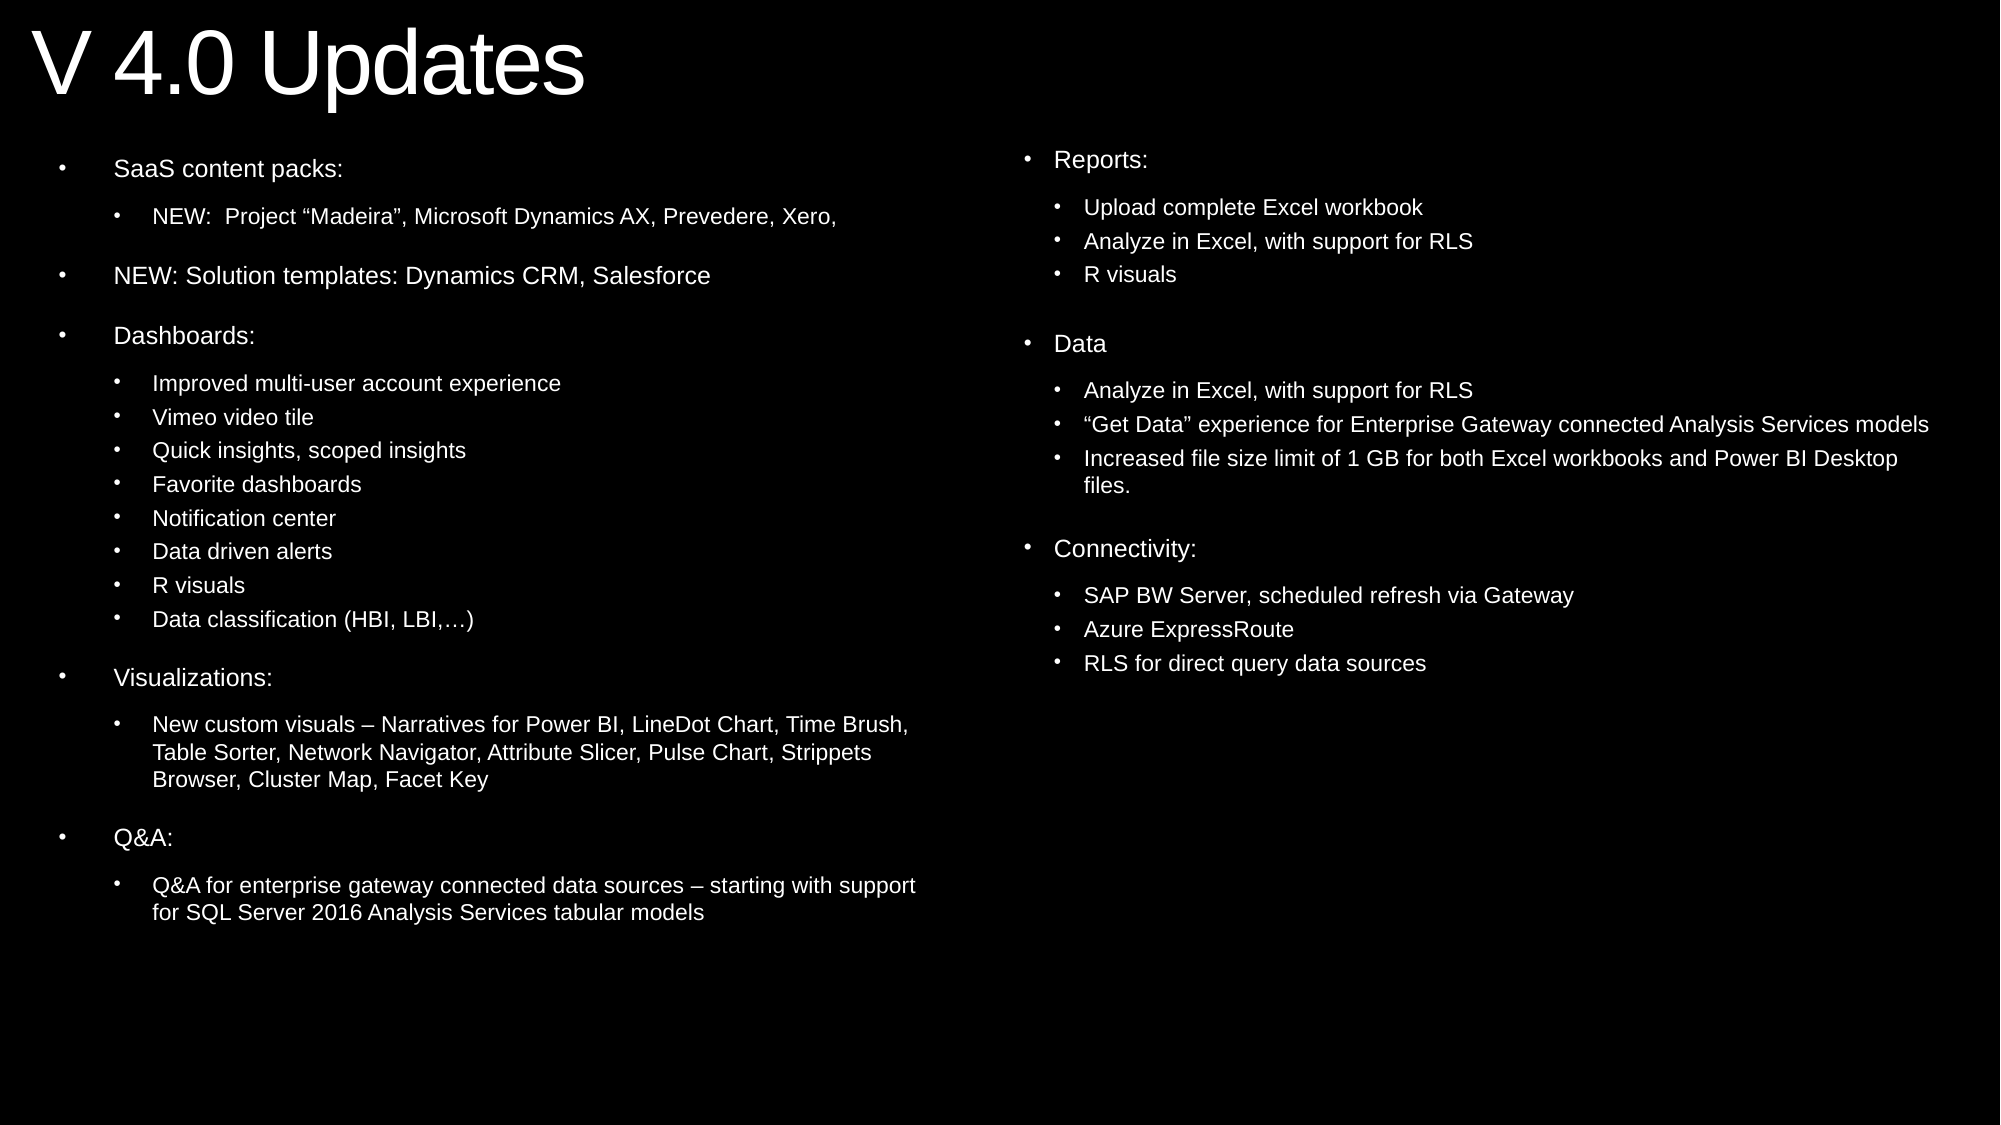

# V 4.0 Updates
SaaS content packs:
NEW:  Project “Madeira”, Microsoft Dynamics AX, Prevedere, Xero,

NEW: Solution templates: Dynamics CRM, Salesforce

Dashboards:
Improved multi-user account experience
Vimeo video tile
Quick insights, scoped insights
Favorite dashboards
Notification center
Data driven alerts
R visuals
Data classification (HBI, LBI,…)

Visualizations:
New custom visuals – Narratives for Power BI, LineDot Chart, Time Brush, Table Sorter, Network Navigator, Attribute Slicer, Pulse Chart, Strippets Browser, Cluster Map, Facet Key

Q&A:
Q&A for enterprise gateway connected data sources – starting with support for SQL Server 2016 Analysis Services tabular models

Reports:
Upload complete Excel workbook
Analyze in Excel, with support for RLS
R visuals

Data
Analyze in Excel, with support for RLS
“Get Data” experience for Enterprise Gateway connected Analysis Services models
Increased file size limit of 1 GB for both Excel workbooks and Power BI Desktop files.

Connectivity:
SAP BW Server, scheduled refresh via Gateway
Azure ExpressRoute
RLS for direct query data sources